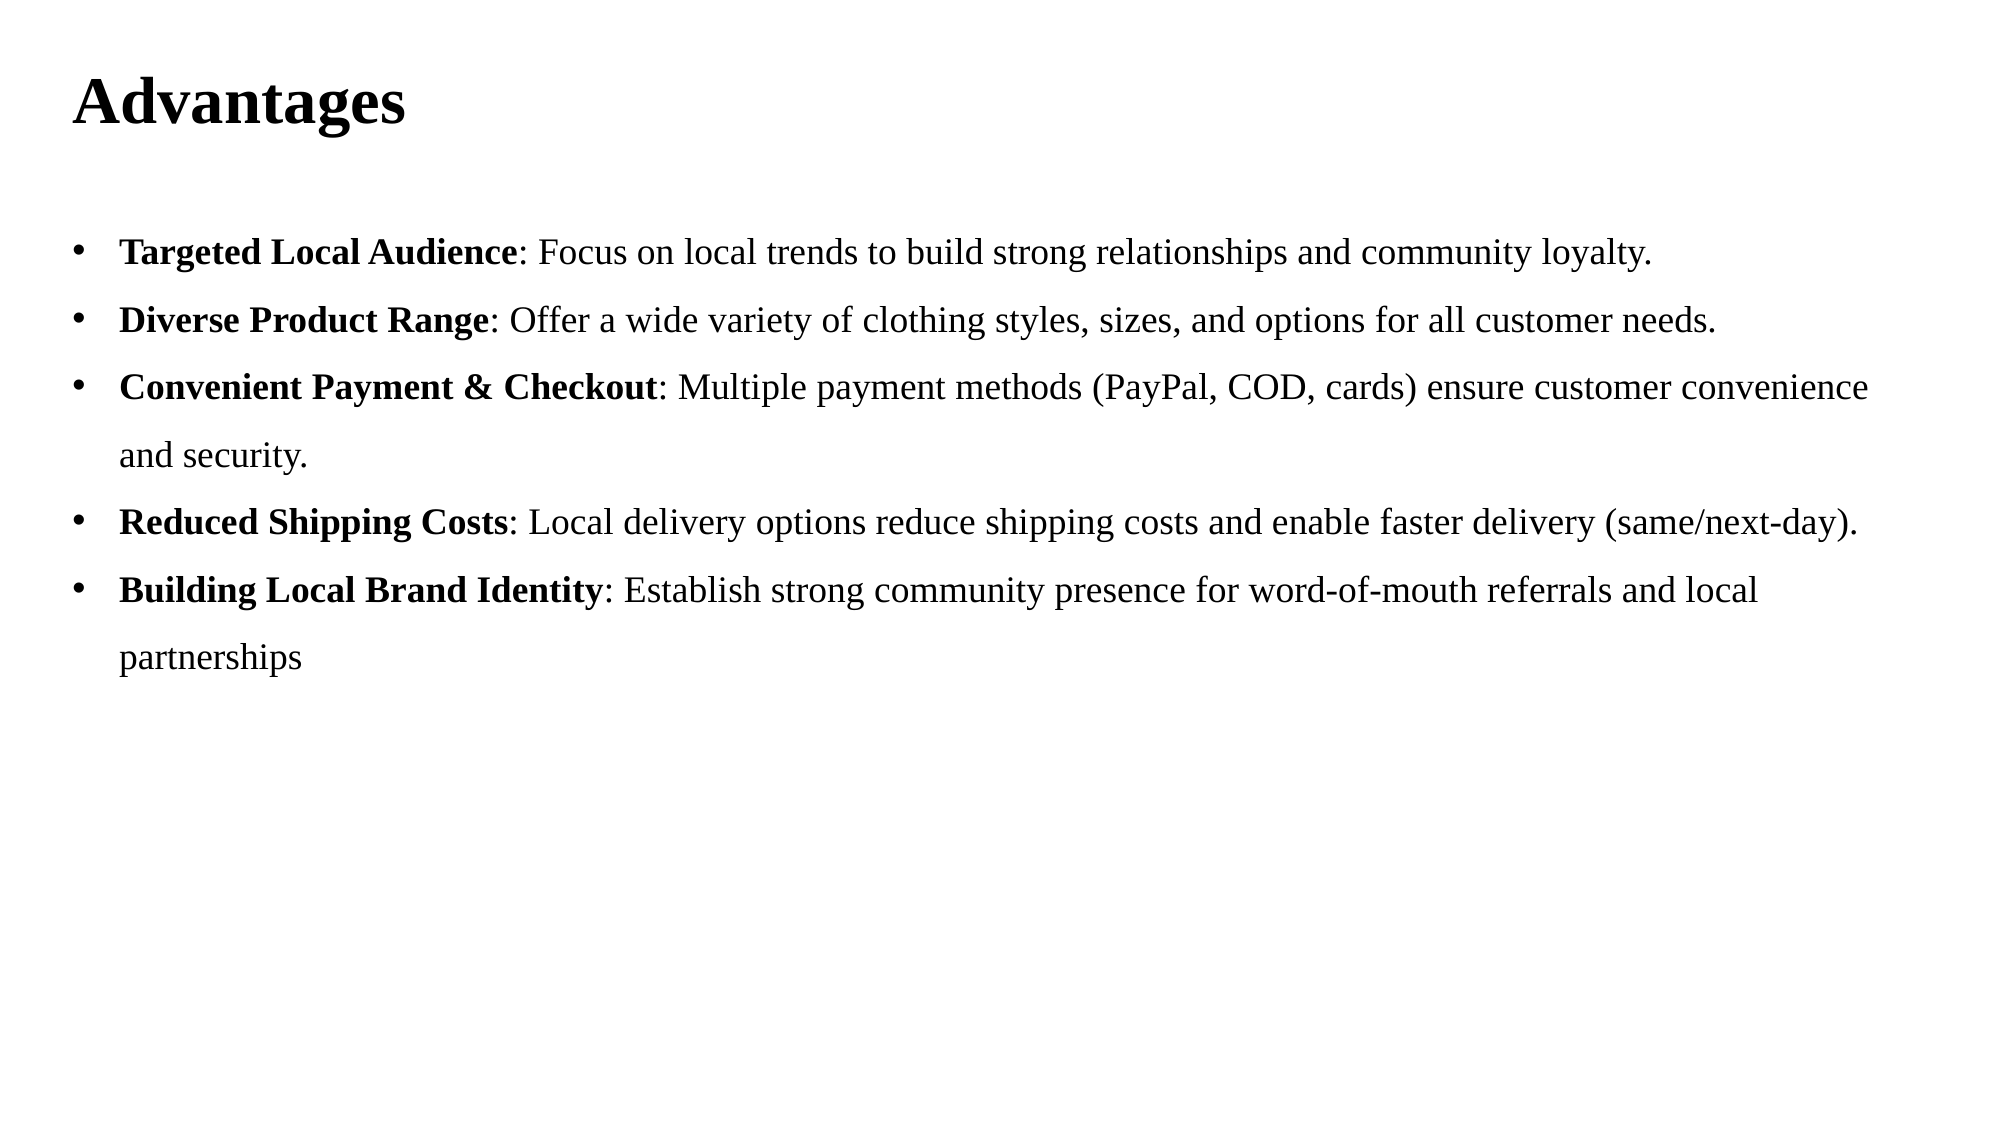

Advantages

Targeted Local Audience: Focus on local trends to build strong relationships and community loyalty.
Diverse Product Range: Offer a wide variety of clothing styles, sizes, and options for all customer needs.
Convenient Payment & Checkout: Multiple payment methods (PayPal, COD, cards) ensure customer convenience and security.
Reduced Shipping Costs: Local delivery options reduce shipping costs and enable faster delivery (same/next-day).
Building Local Brand Identity: Establish strong community presence for word-of-mouth referrals and local partnerships